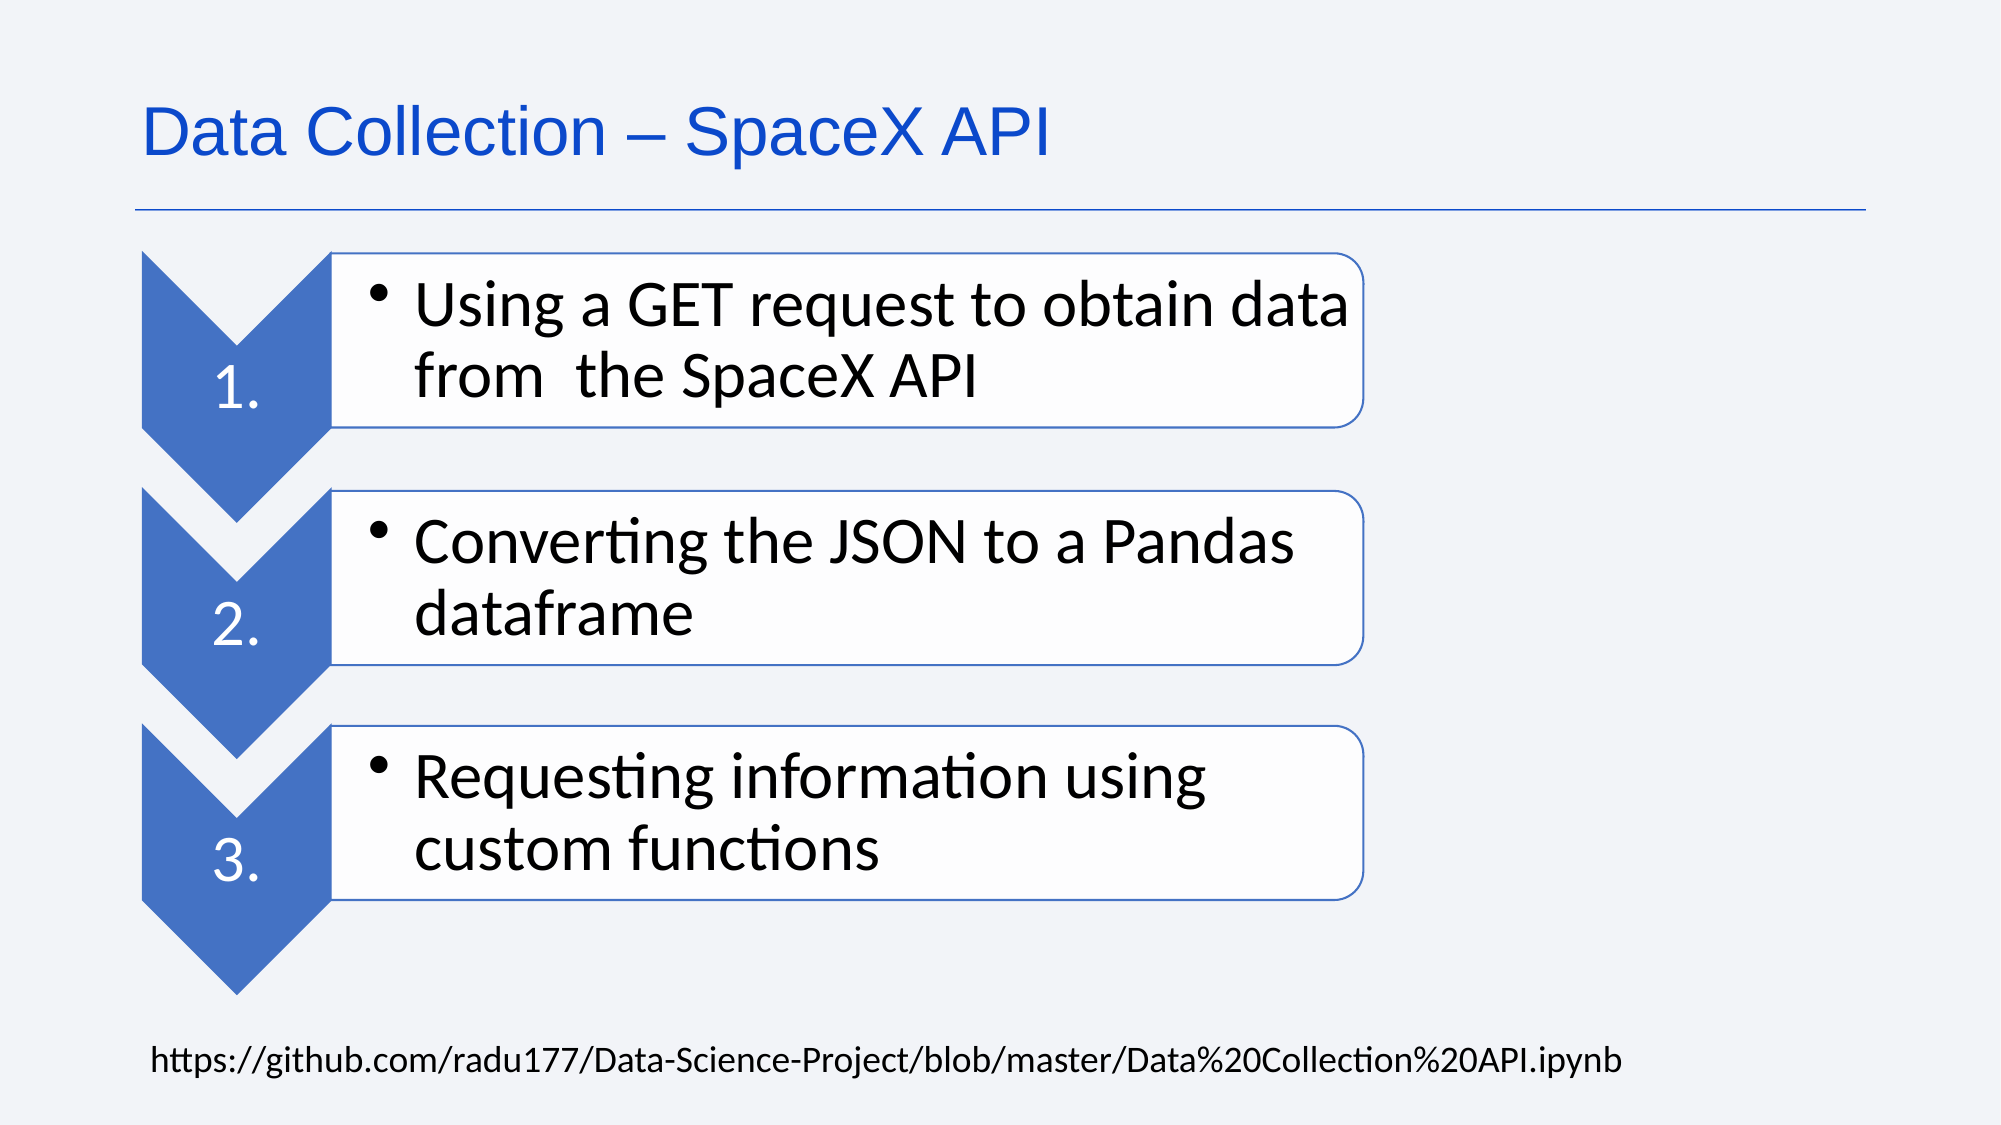

Data Collection – SpaceX API
1.
Using a GET request to obtain data from  the SpaceX API
2.
Converting the JSON to a Pandas dataframe
3.
Requesting information using custom functions
https://github.com/radu177/Data-Science-Project/blob/master/Data%20Collection%20API.ipynb